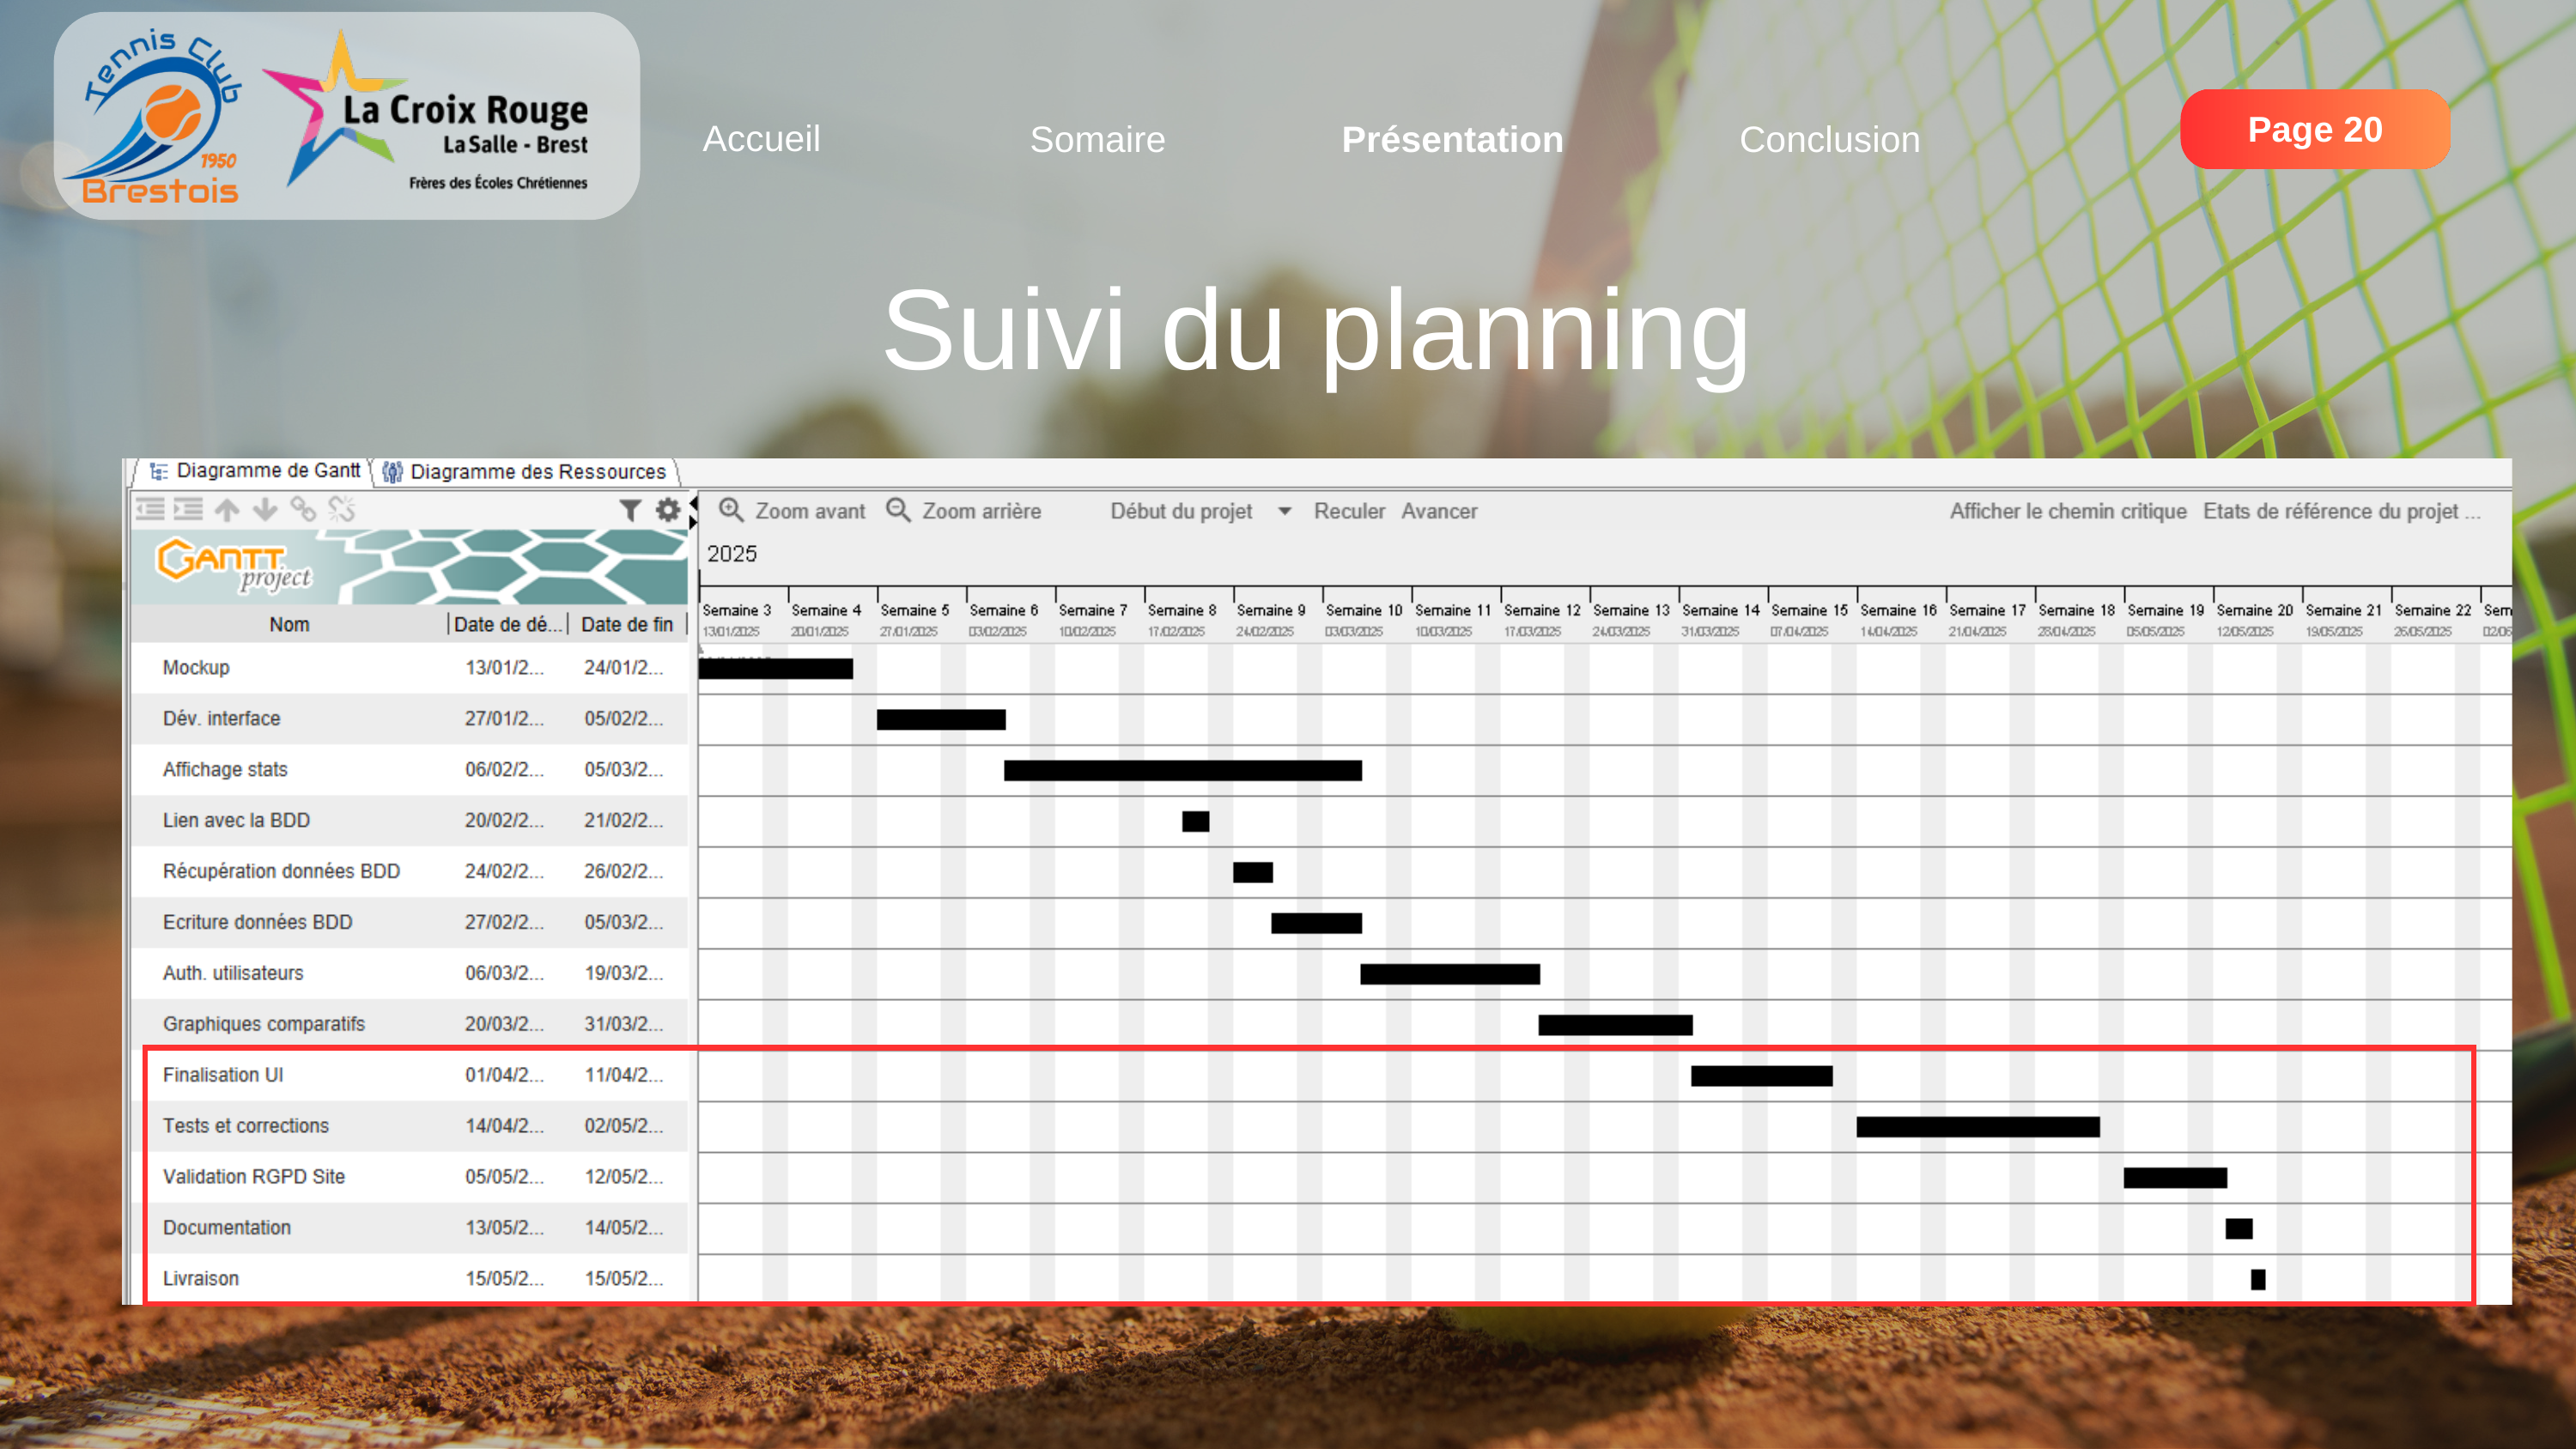

Page 20
Accueil
Somaire
Présentation
Conclusion
Suivi du planning